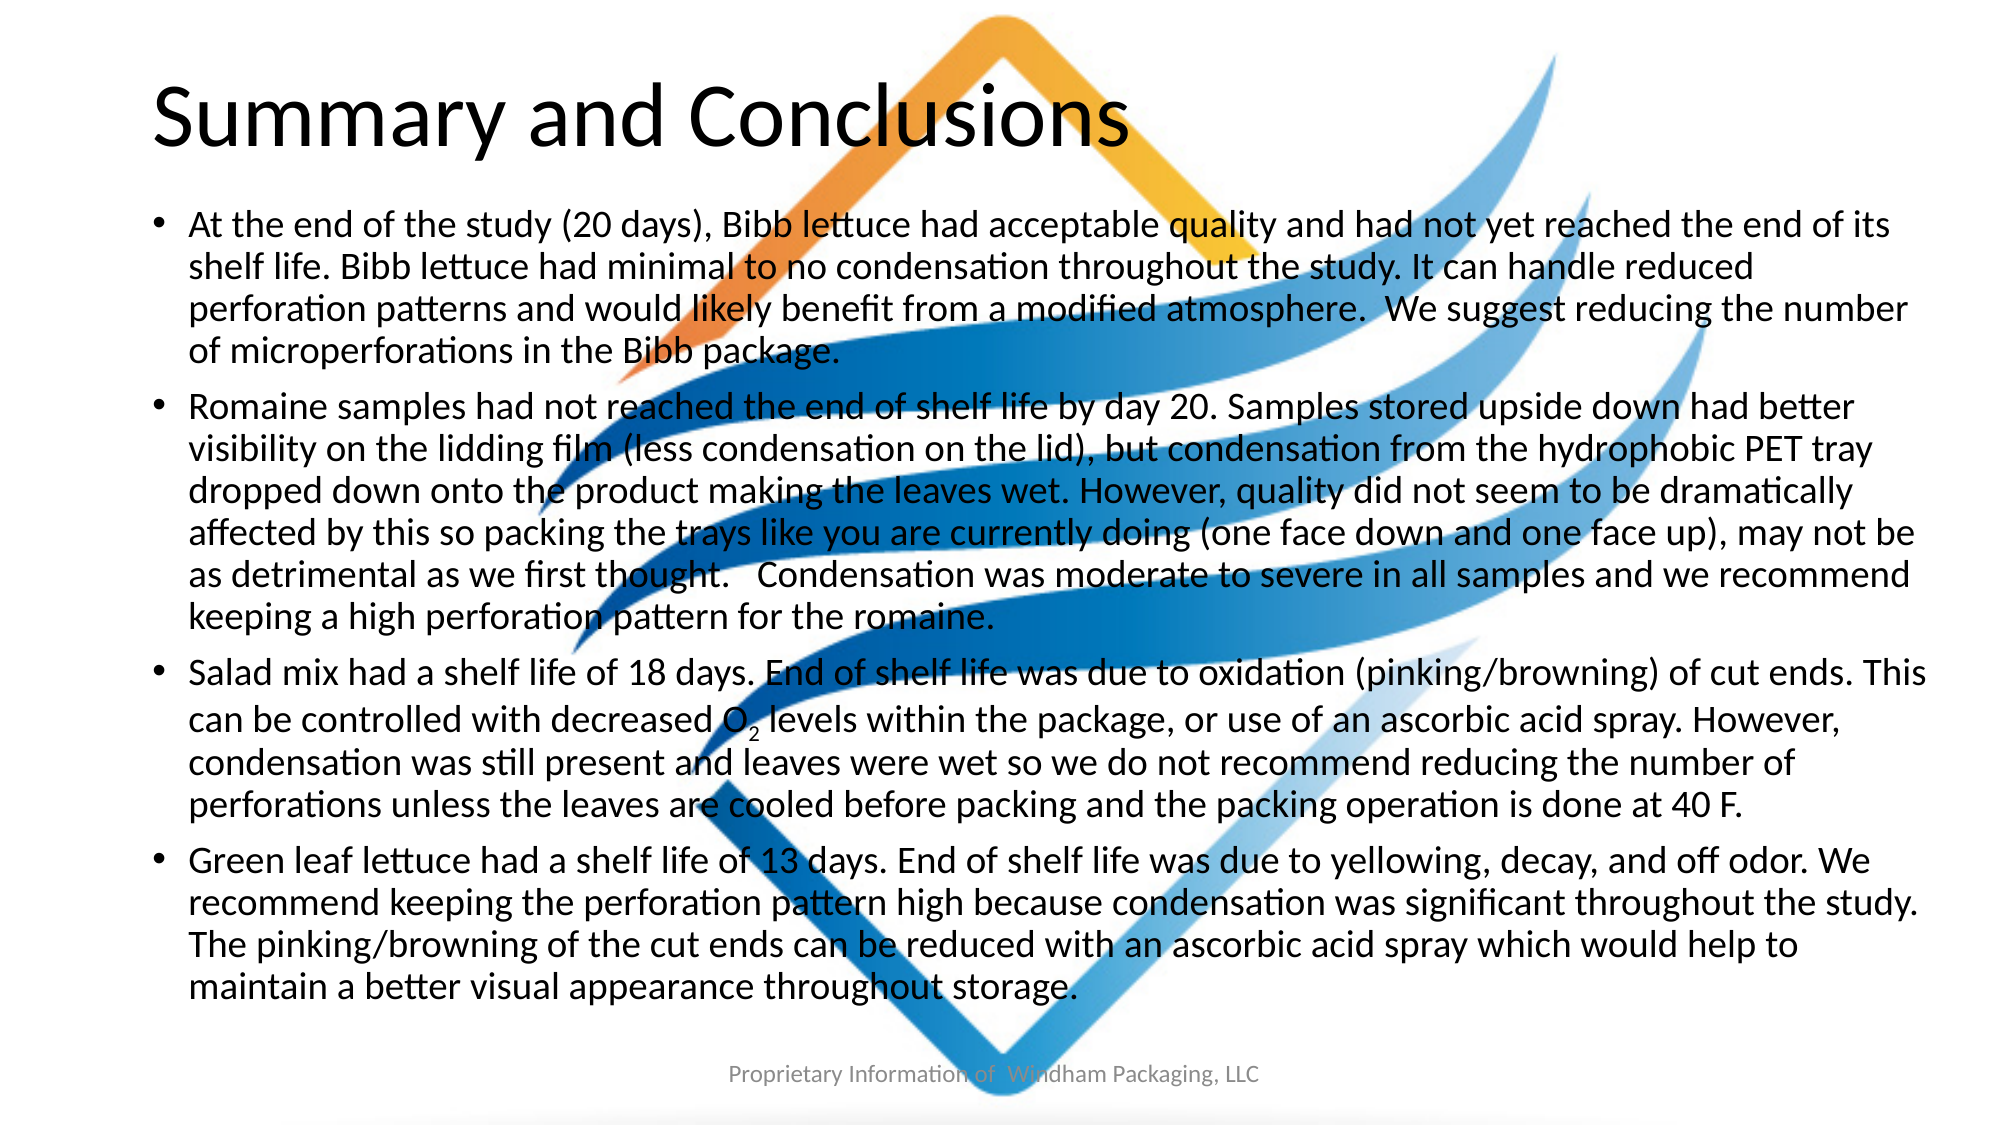

# Summary and Conclusions
At the end of the study (20 days), Bibb lettuce had acceptable quality and had not yet reached the end of its shelf life. Bibb lettuce had minimal to no condensation throughout the study. It can handle reduced perforation patterns and would likely benefit from a modified atmosphere.  We suggest reducing the number of microperforations in the Bibb package.
Romaine samples had not reached the end of shelf life by day 20. Samples stored upside down had better visibility on the lidding film (less condensation on the lid), but condensation from the hydrophobic PET tray dropped down onto the product making the leaves wet. However, quality did not seem to be dramatically affected by this so packing the trays like you are currently doing (one face down and one face up), may not be as detrimental as we first thought.   Condensation was moderate to severe in all samples and we recommend keeping a high perforation pattern for the romaine.
Salad mix had a shelf life of 18 days. End of shelf life was due to oxidation (pinking/browning) of cut ends. This can be controlled with decreased O2 levels within the package, or use of an ascorbic acid spray. However, condensation was still present and leaves were wet so we do not recommend reducing the number of perforations unless the leaves are cooled before packing and the packing operation is done at 40 F.
Green leaf lettuce had a shelf life of 13 days. End of shelf life was due to yellowing, decay, and off odor. We recommend keeping the perforation pattern high because condensation was significant throughout the study.  The pinking/browning of the cut ends can be reduced with an ascorbic acid spray which would help to maintain a better visual appearance throughout storage.

Proprietary Information of  Windham Packaging, LLC